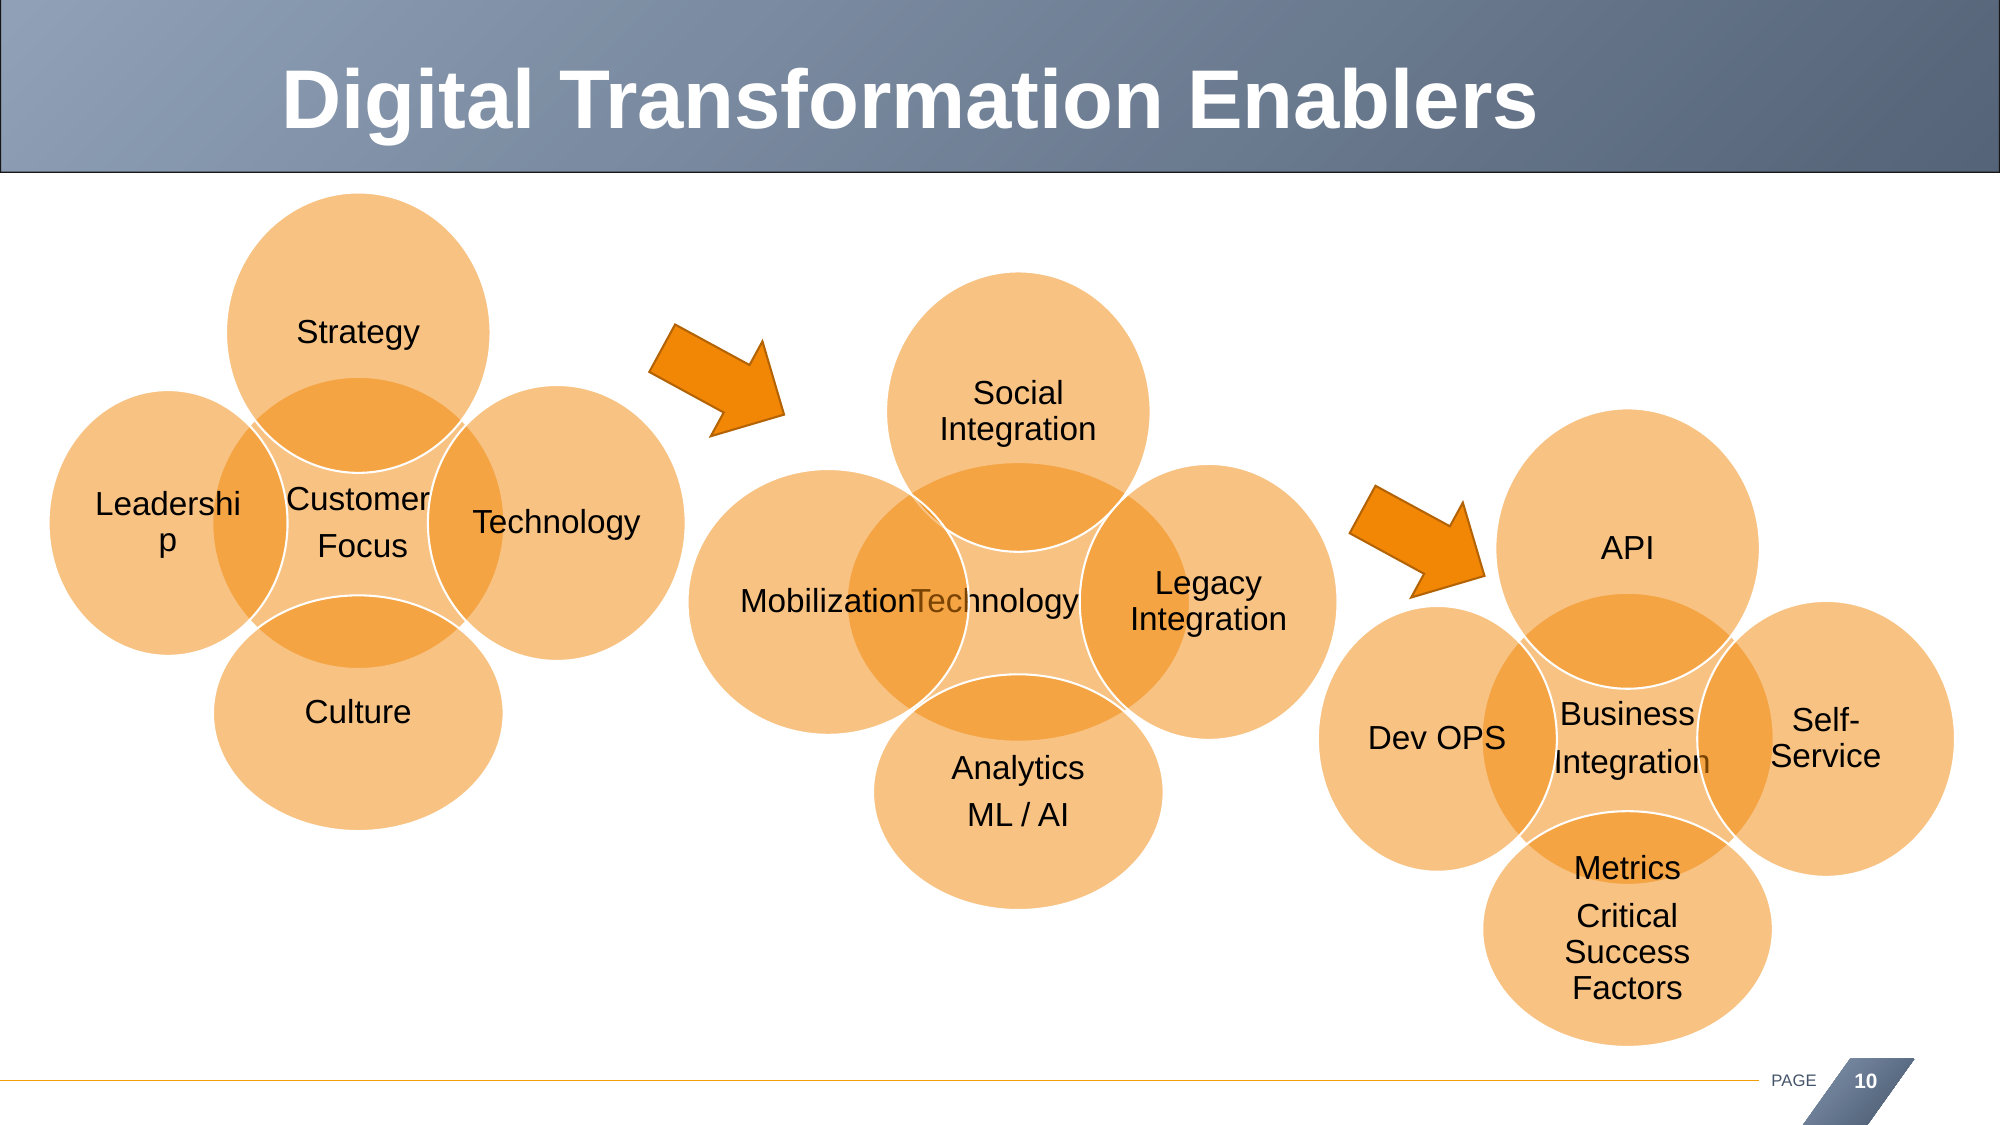

Digital Transformation Enablers
Customer
 Focus
Strategy
Technology
Culture
Leadership

Technology
Social Integration
Legacy Integration
Analytics
ML / AI
Mobilization
Business
 Integration
API
Self-Service
Metrics
Critical Success Factors
Dev OPS